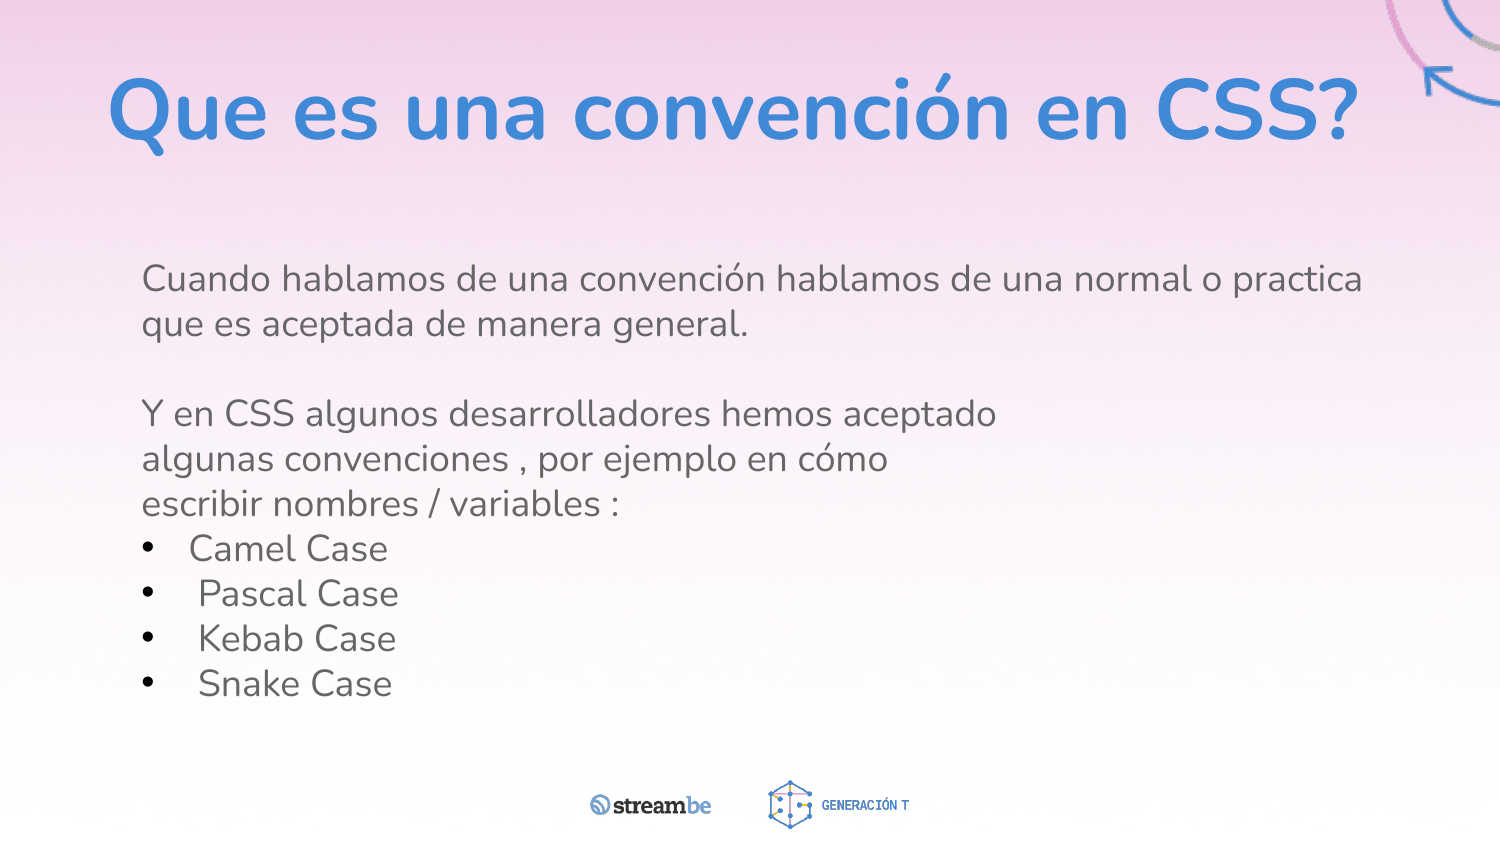

Que es una convención en CSS?

Cuando hablamos de una convención hablamos de una normal o practica que es aceptada de manera general.

Y en CSS algunos desarrolladores hemos aceptado
algunas convenciones , por ejemplo en cómo
escribir nombres / variables :
Camel Case
 Pascal Case
 Kebab Case
 Snake Case